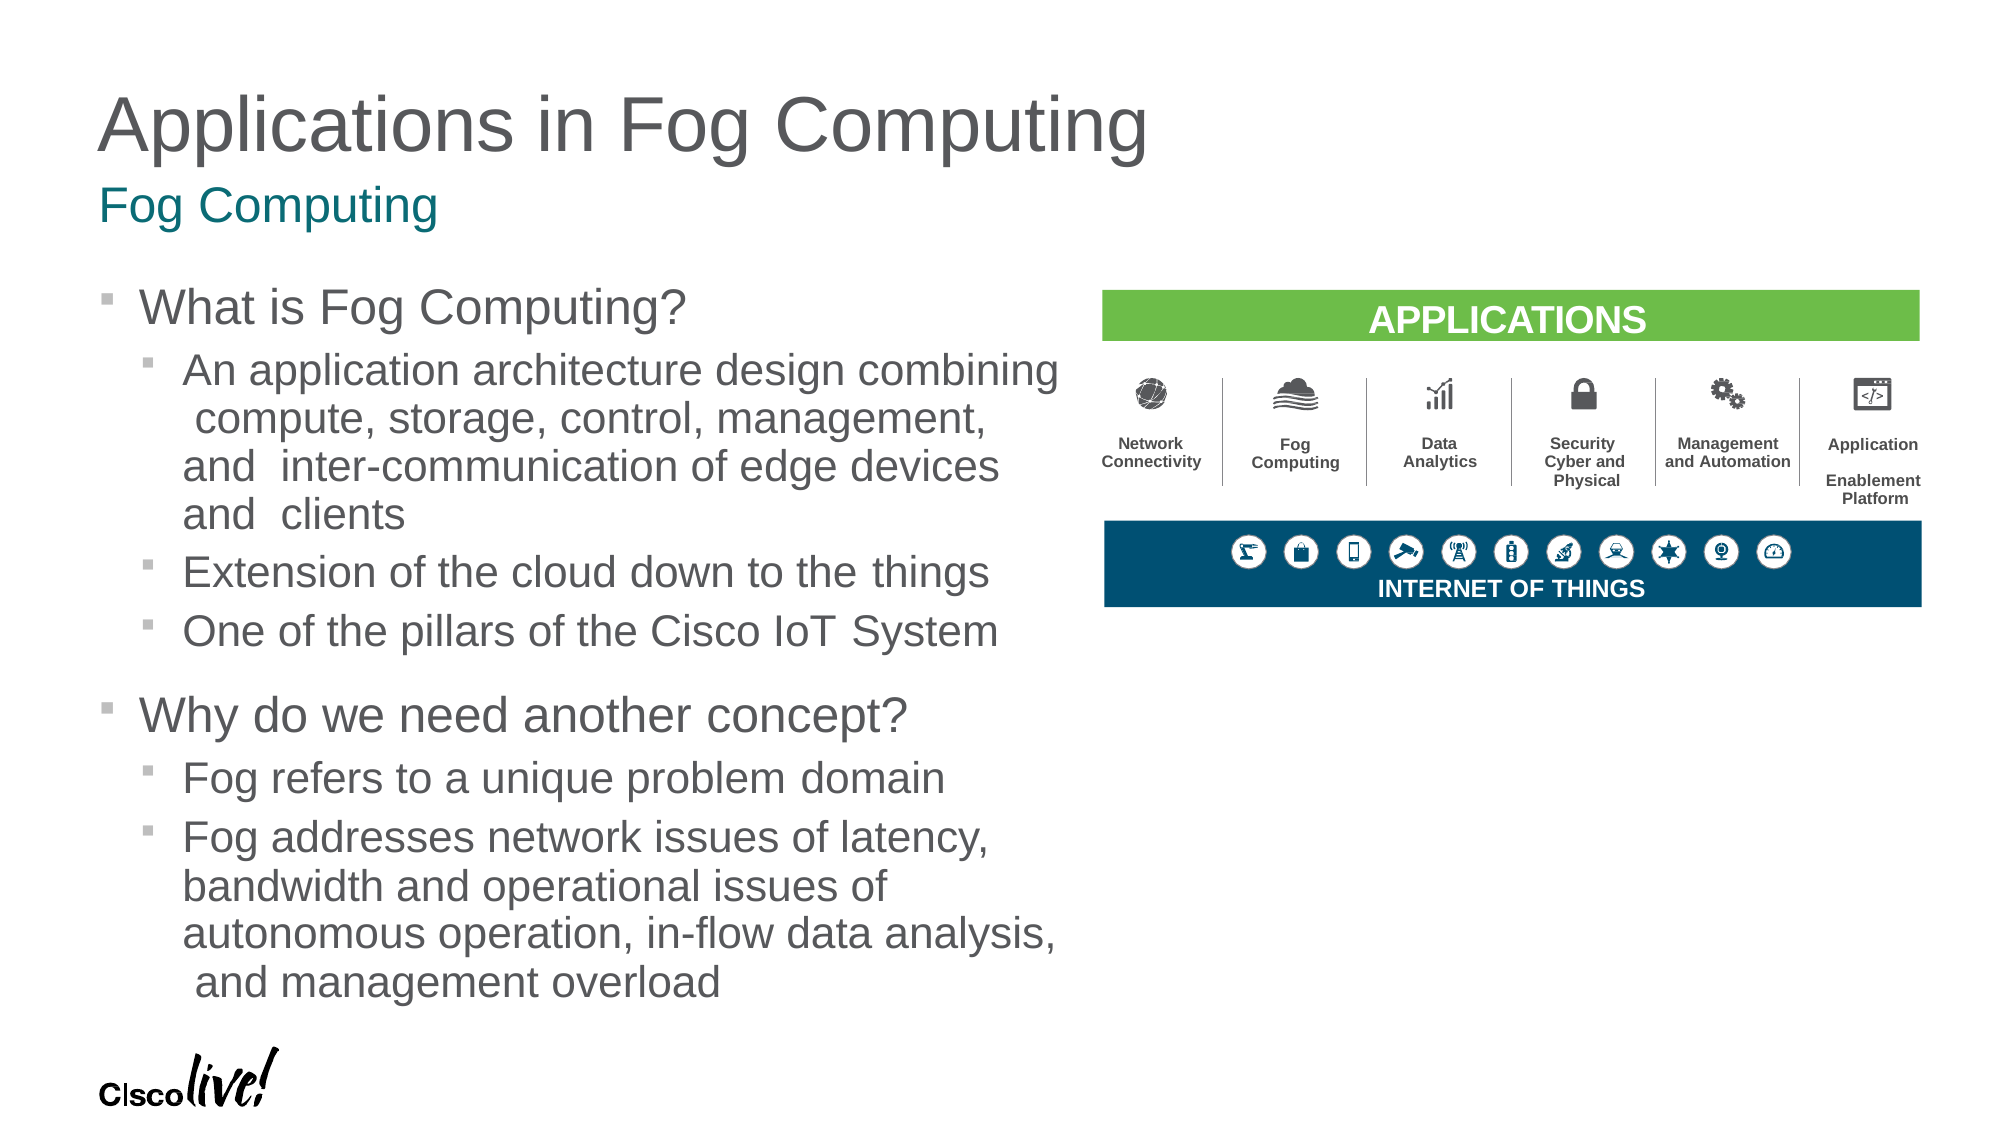

# Applications in Fog Computing
Fog Computing
What is Fog Computing?
An application architecture design combining  compute, storage, control, management, and  inter-communication of edge devices and  clients
Extension of the cloud down to the things
One of the pillars of the Cisco IoT System
Why do we need another concept?
Fog refers to a unique problem domain
Fog addresses network issues of latency,  bandwidth and operational issues of  autonomous operation, in-flow data analysis,  and management overload
APPLICATIONS

Network  Connectivity
Data  Analytics
Management  and Automation
Security  Cyber and  Physical
Application  Enablement  Platform
Fog  Computing

INTERNET OF THINGS

© 2017   Cisco and/or its affiliates. All rights reserved.  Cisco Public	8
DEVNET-2038